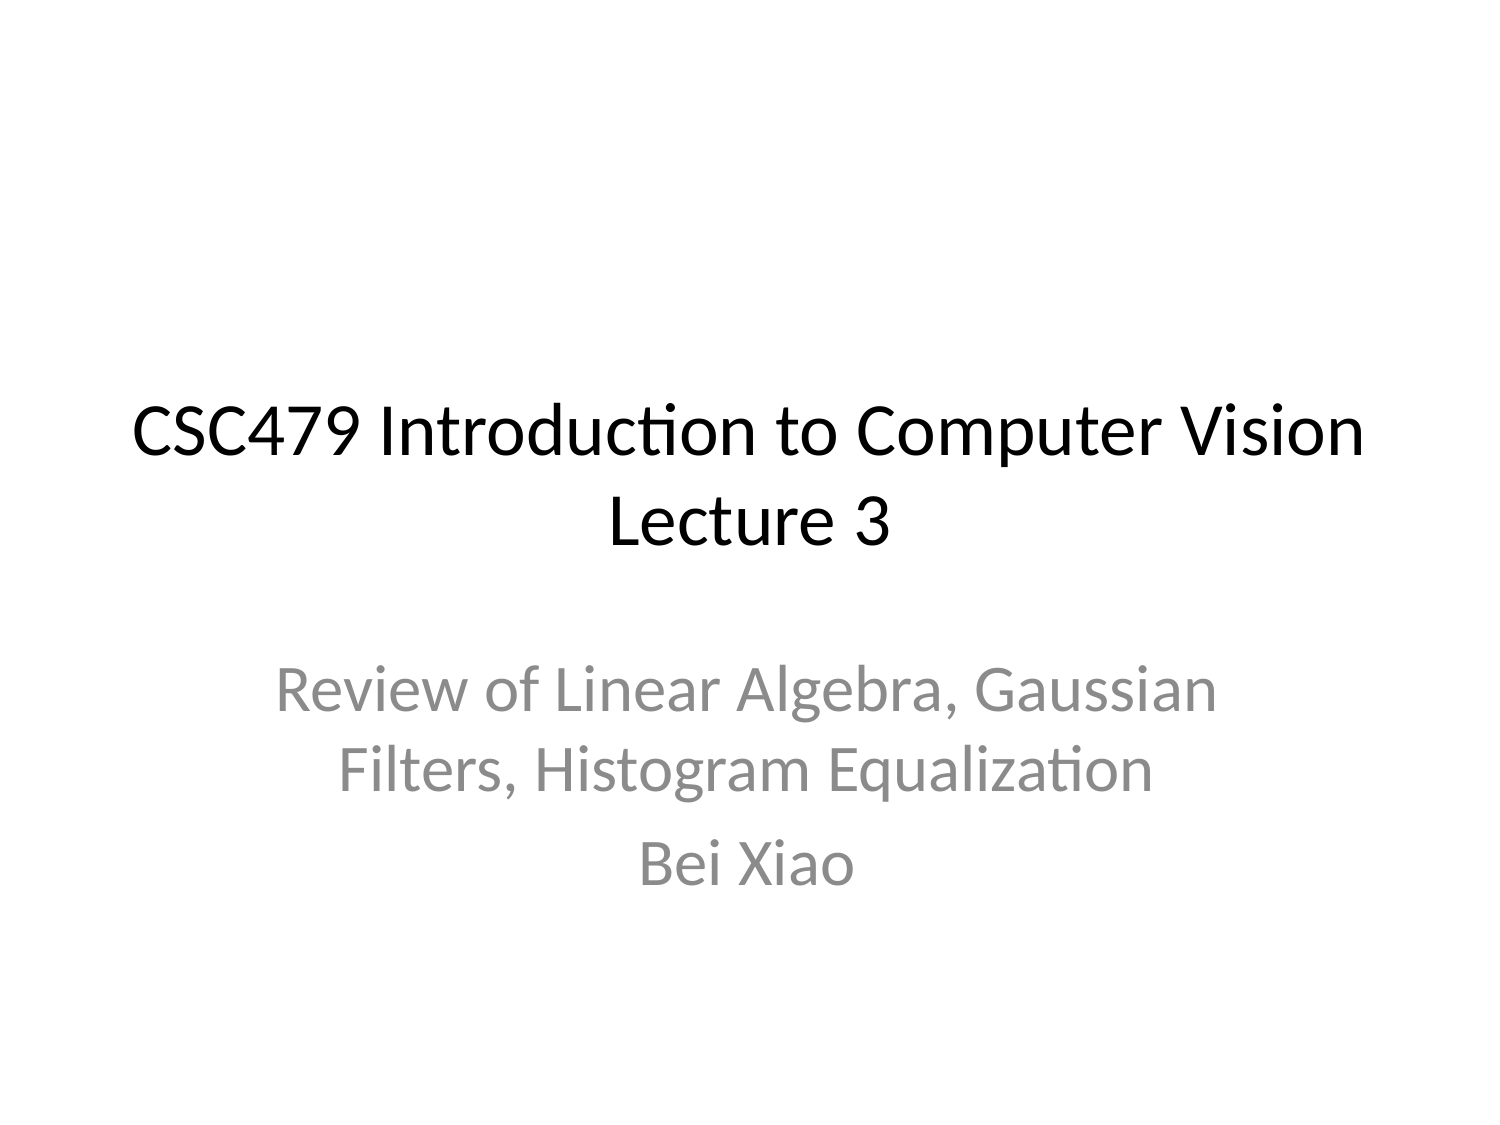

# CSC479 Introduction to Computer Vision Lecture 3
Review of Linear Algebra, Gaussian Filters, Histogram Equalization
Bei Xiao